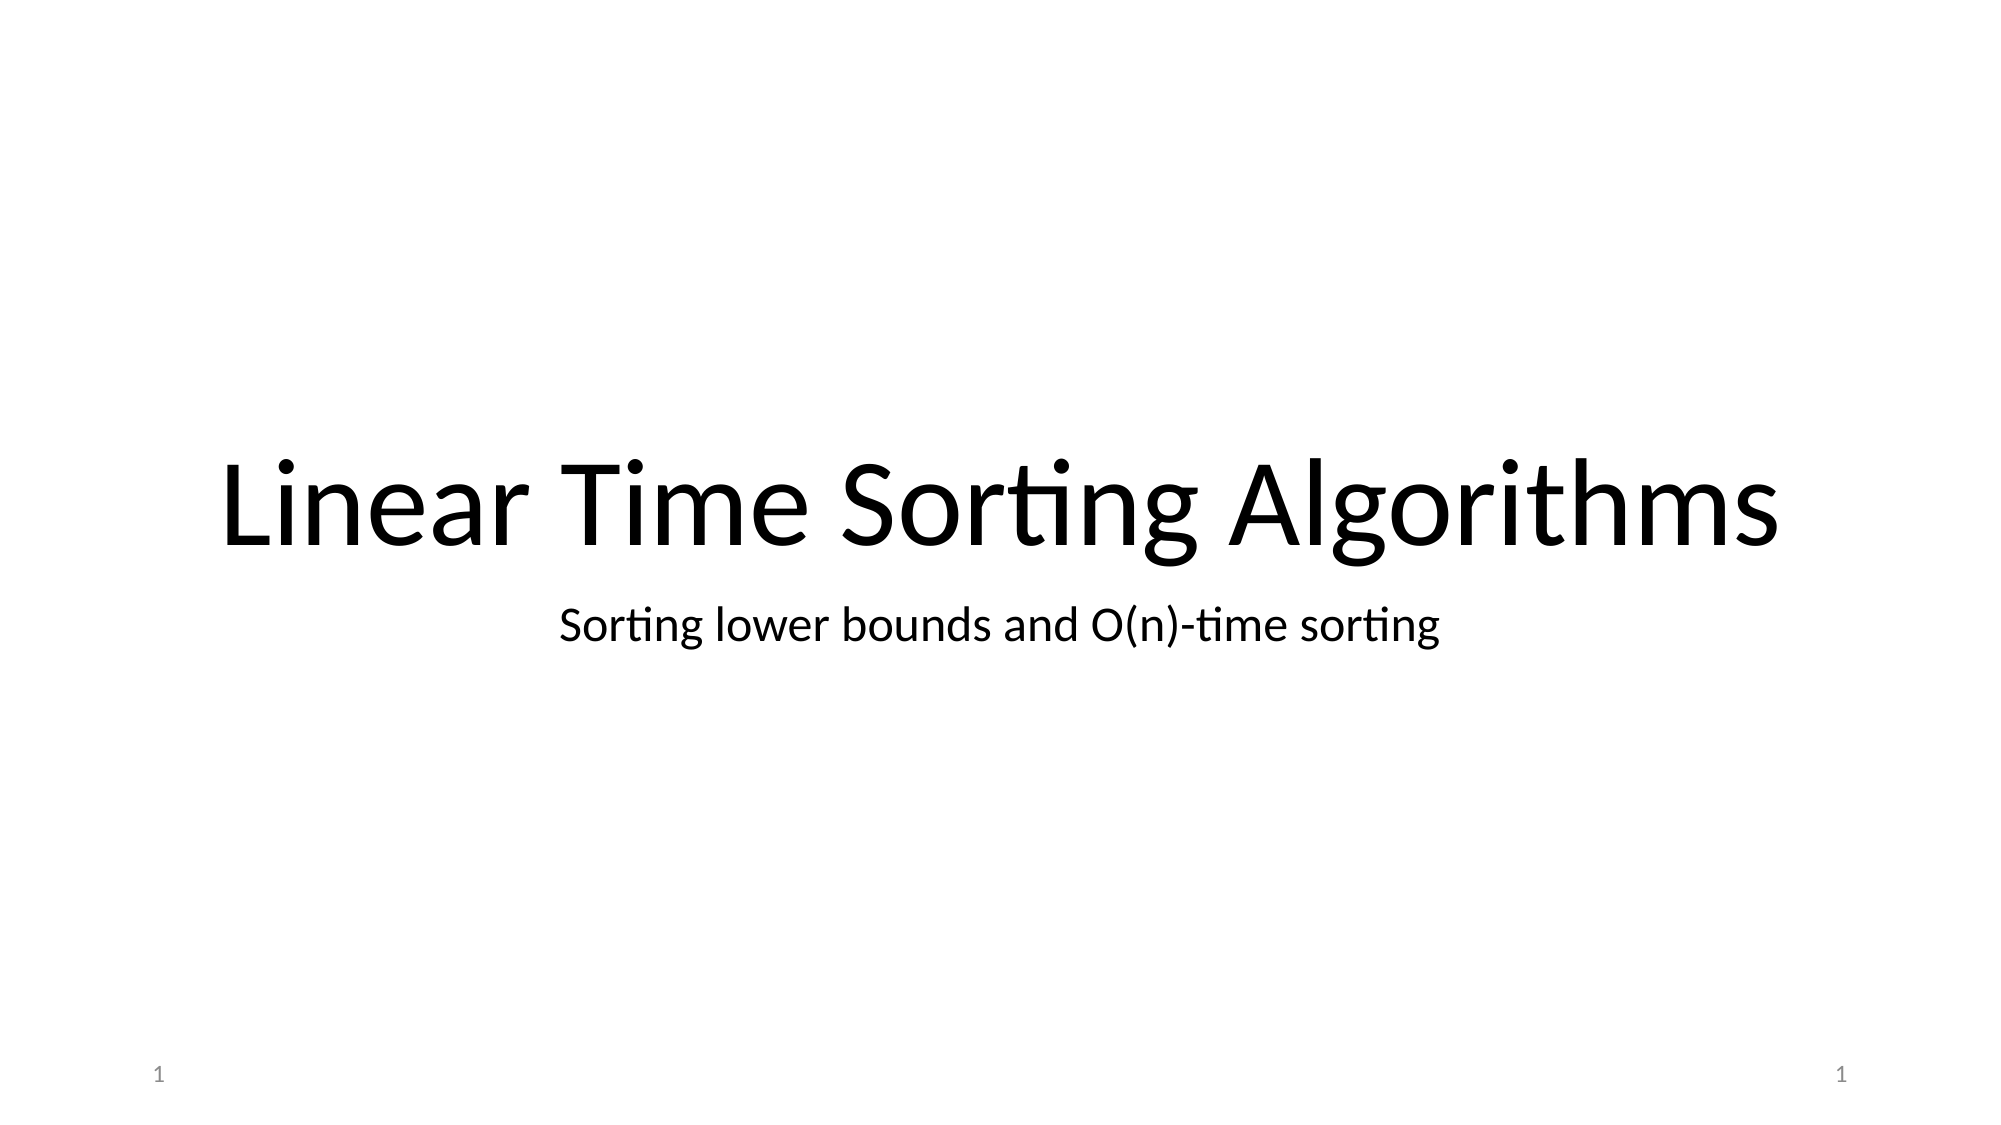

# Linear Time Sorting Algorithms
Sorting lower bounds and O(n)-time sorting
1
1